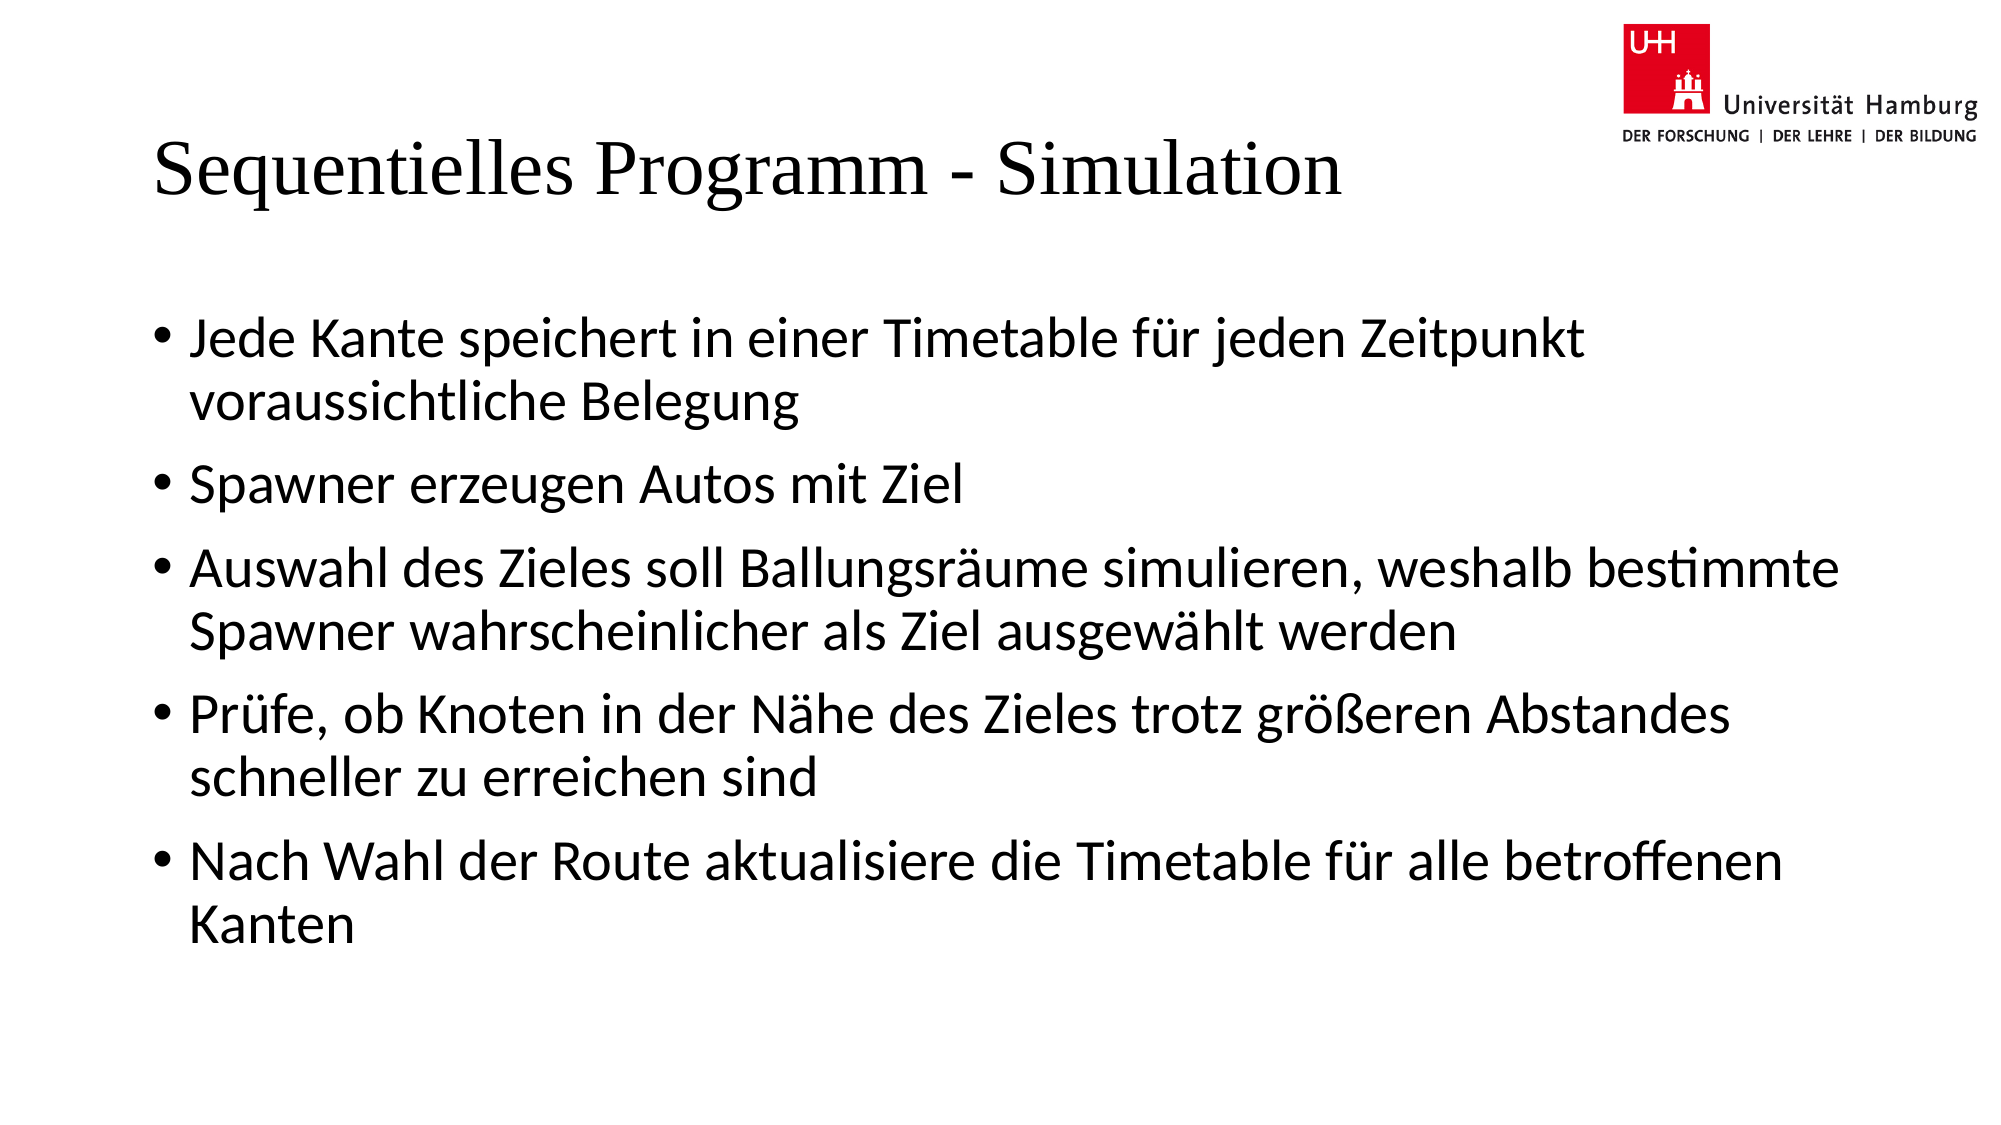

# Sequentielles Programm - Simulation
Jede Kante speichert in einer Timetable für jeden Zeitpunkt voraussichtliche Belegung
Spawner erzeugen Autos mit Ziel
Auswahl des Zieles soll Ballungsräume simulieren, weshalb bestimmte Spawner wahrscheinlicher als Ziel ausgewählt werden
Prüfe, ob Knoten in der Nähe des Zieles trotz größeren Abstandes schneller zu erreichen sind
Nach Wahl der Route aktualisiere die Timetable für alle betroffenen Kanten